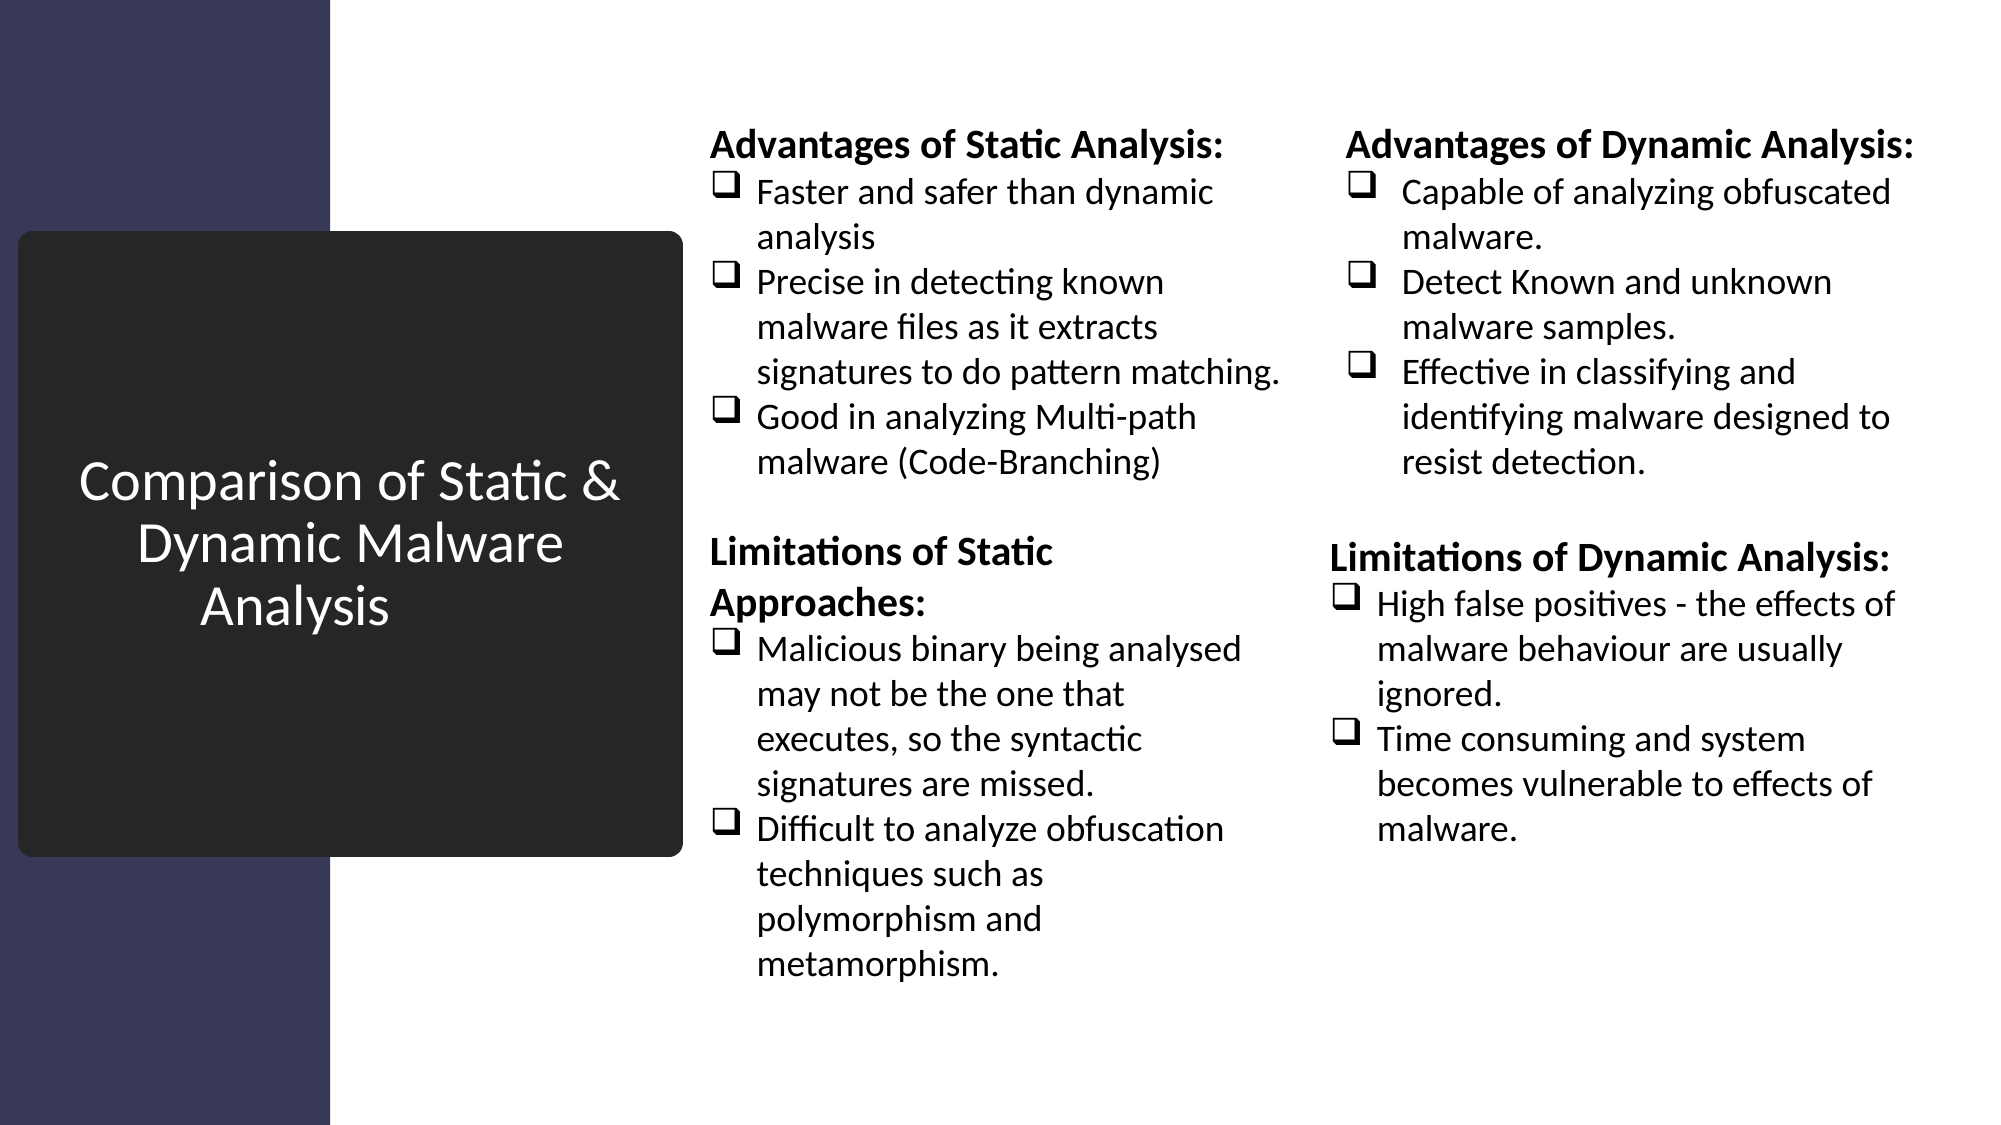

Advantages of Static Analysis:
Faster and safer than dynamic analysis
Precise in detecting known malware files as it extracts signatures to do pattern matching.
Good in analyzing Multi-path malware (Code-Branching)
Advantages of Dynamic Analysis:
Capable of analyzing obfuscated  malware.
Detect Known and unknown malware samples.
Effective in classifying and identifying malware designed to resist detection.

# Comparison of Static & Dynamic Malware Analysis
Limitations of Static Approaches:
Malicious binary being analysed may not be the one that executes, so the syntactic signatures are missed.
Difficult to analyze obfuscation techniques such as polymorphism and  metamorphism.
Limitations of Dynamic Analysis:
High false positives - the effects of malware behaviour are usually ignored.
Time consuming and system becomes vulnerable to effects of malware.